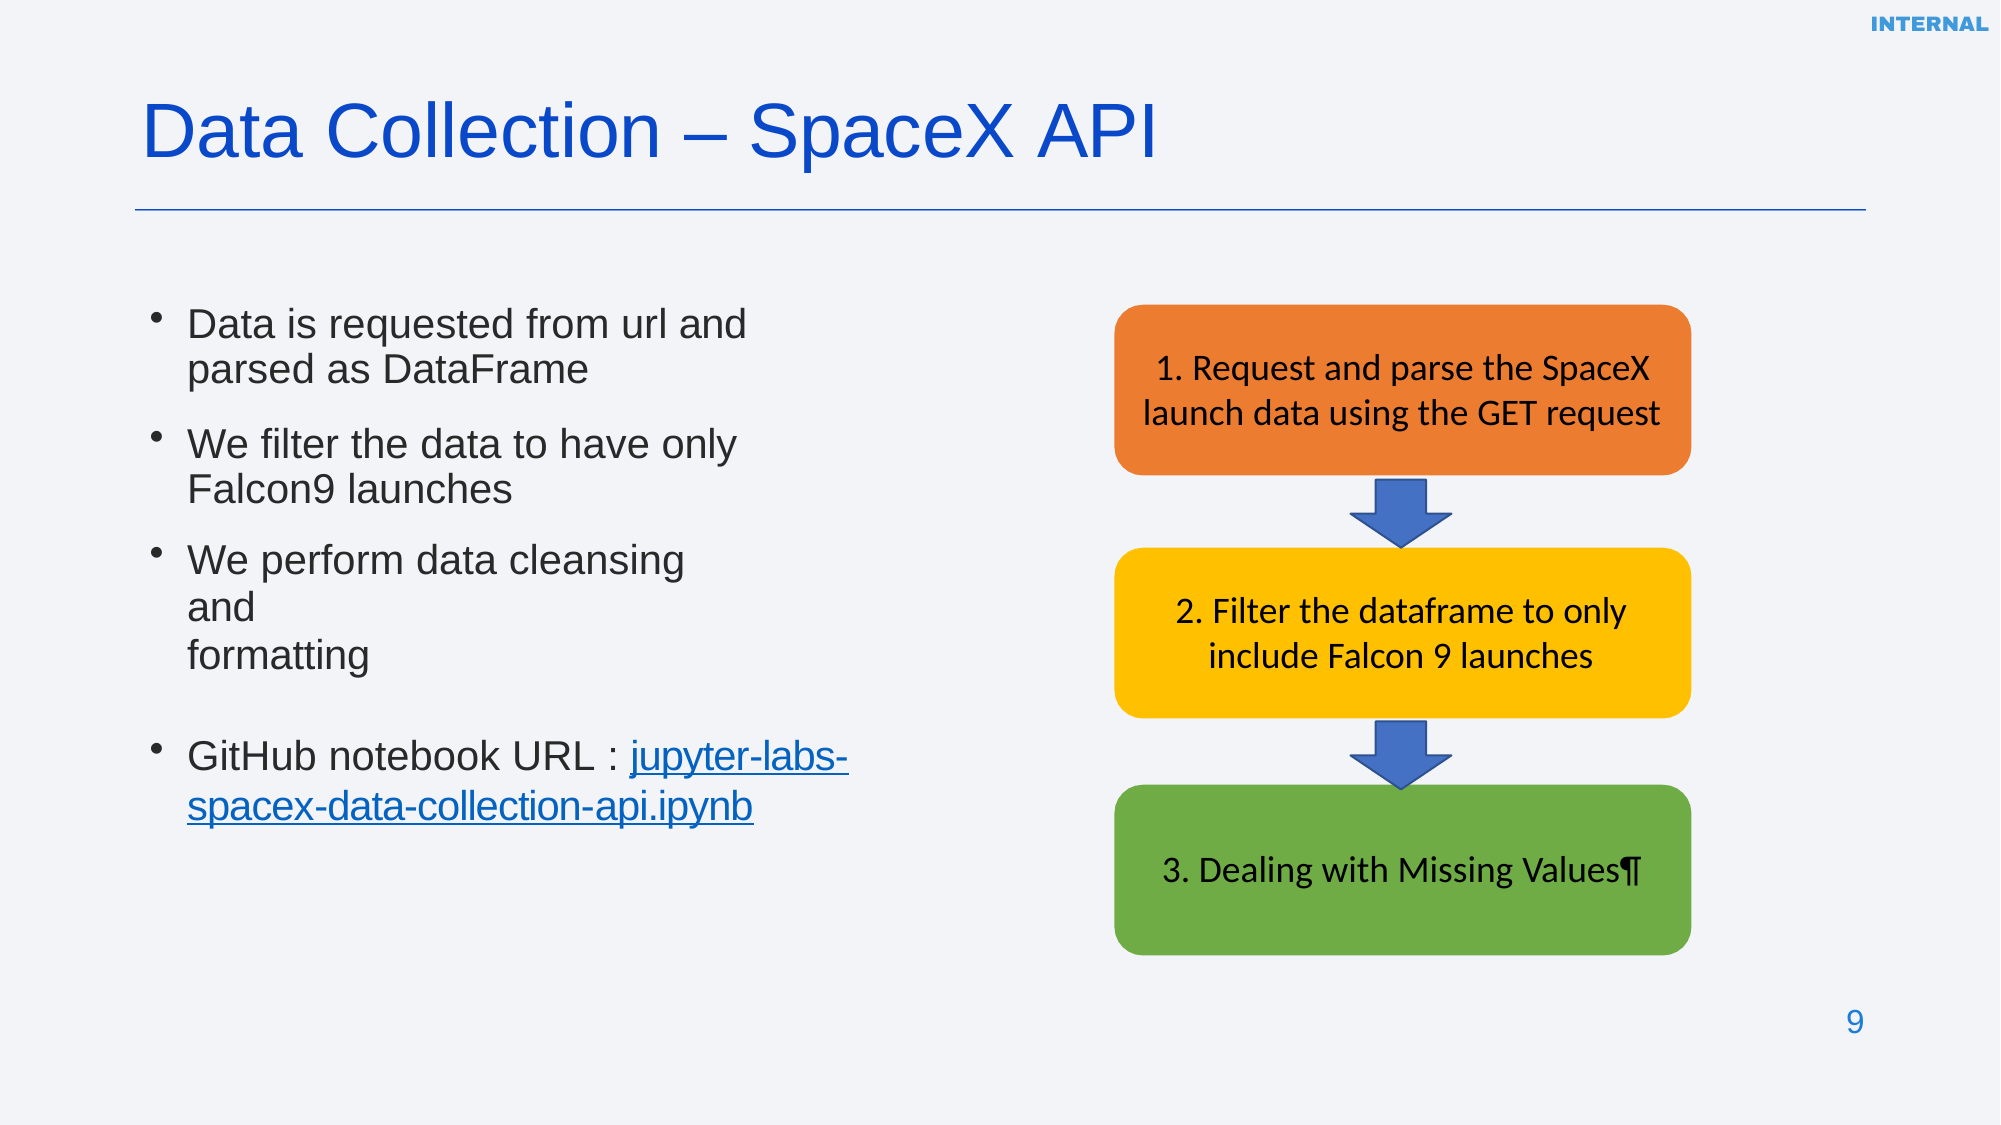

# Data Collection – SpaceX API
Data is requested from url and parsed as DataFrame
We filter the data to have only Falcon9 launches
We perform data cleansing and
formatting

1. Request and parse the SpaceX launch data using the GET request

2. Filter the dataframe to only include Falcon 9 launches
GitHub notebook URL : jupyter-labs-spacex-data-collection-api.ipynb

3. Dealing with Missing Values¶
9